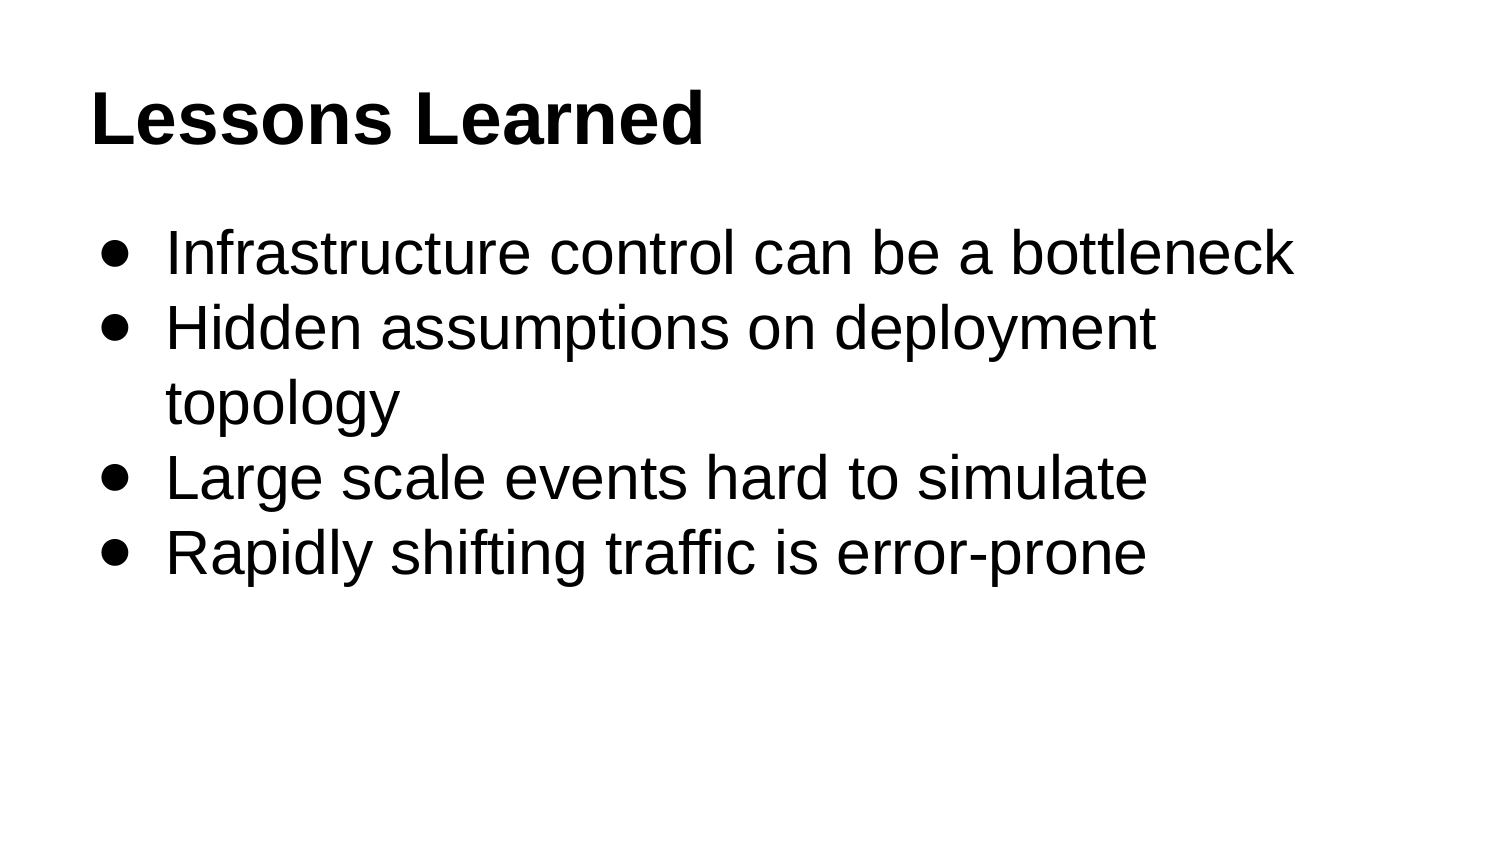

# Lessons Learned
Infrastructure control can be a bottleneck
Hidden assumptions on deployment topology
Large scale events hard to simulate
Rapidly shifting traffic is error-prone